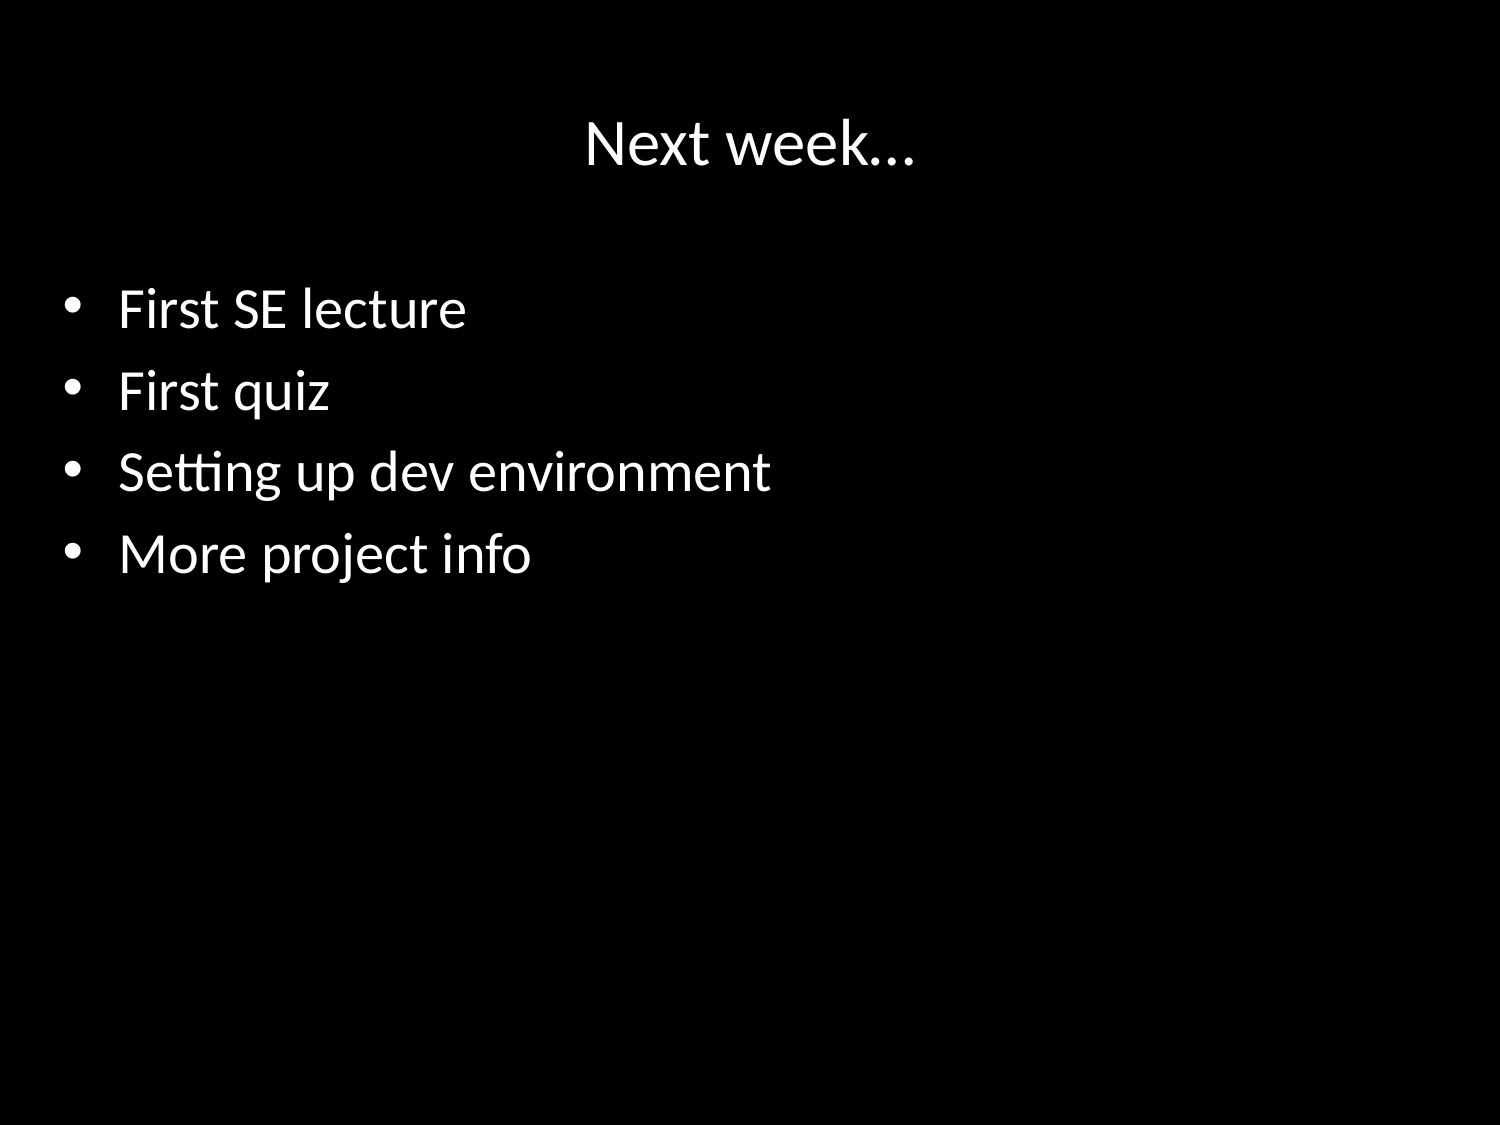

# Next week…
First SE lecture
First quiz
Setting up dev environment
More project info